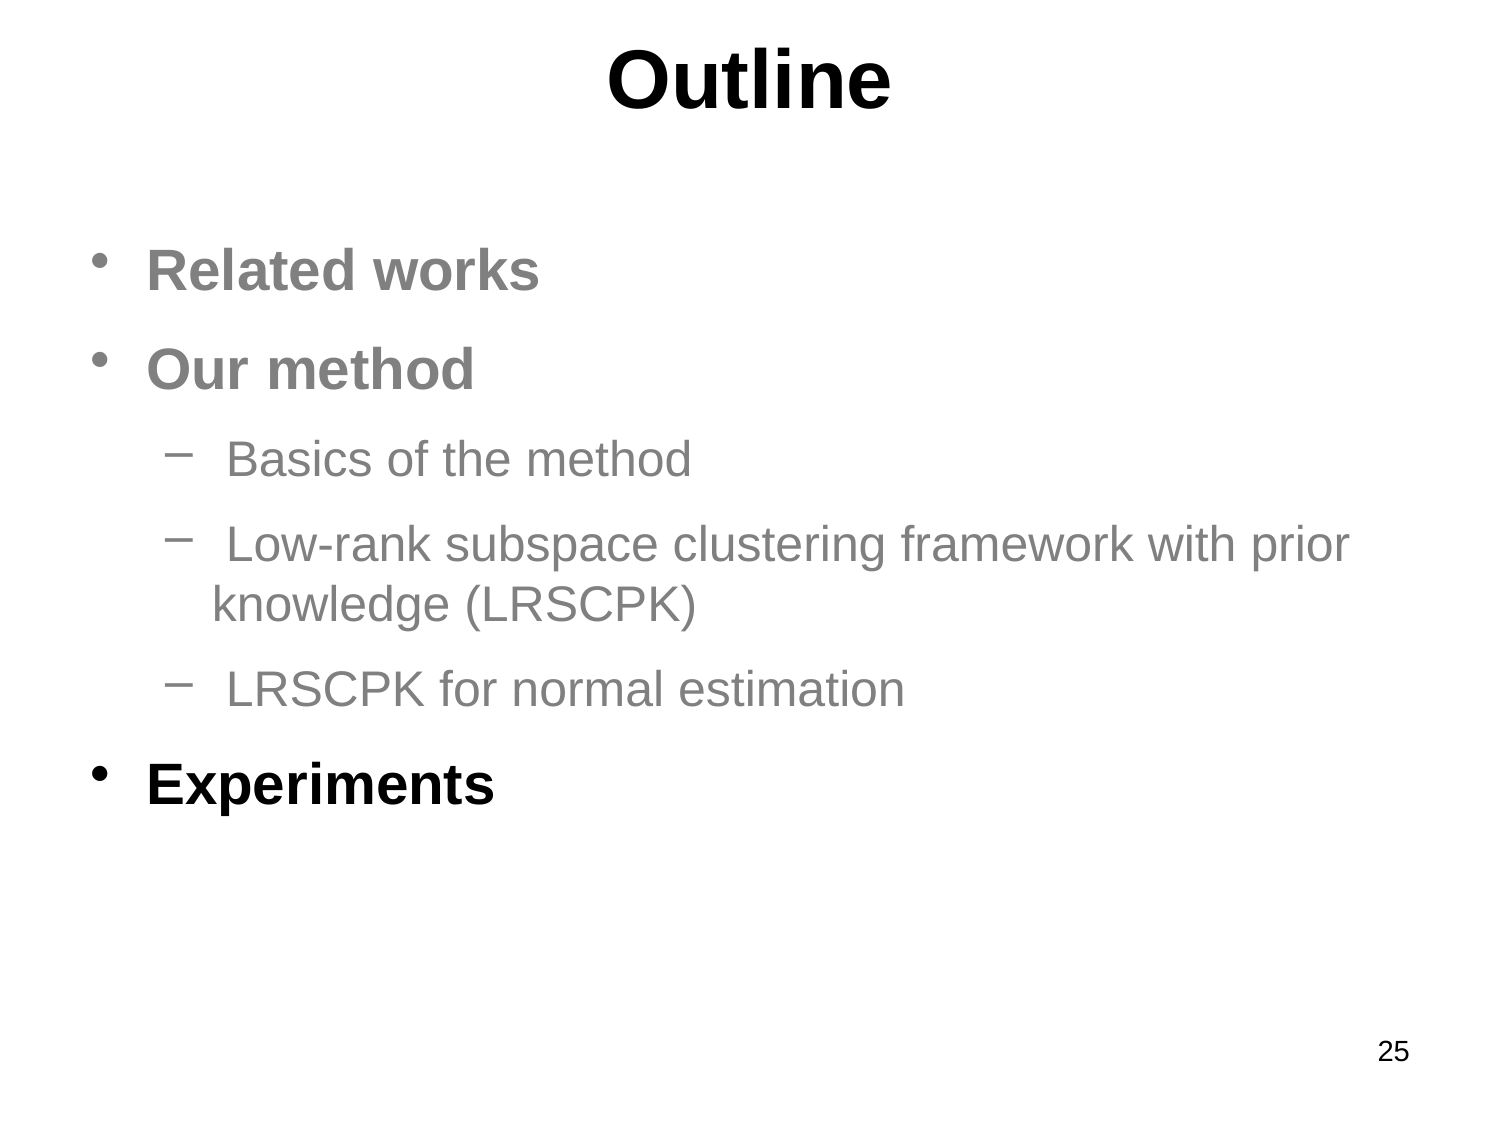

# Outline
Related works
Our method
 Basics of the method
 Low-rank subspace clustering framework with prior knowledge (LRSCPK)
 LRSCPK for normal estimation
Experiments

25